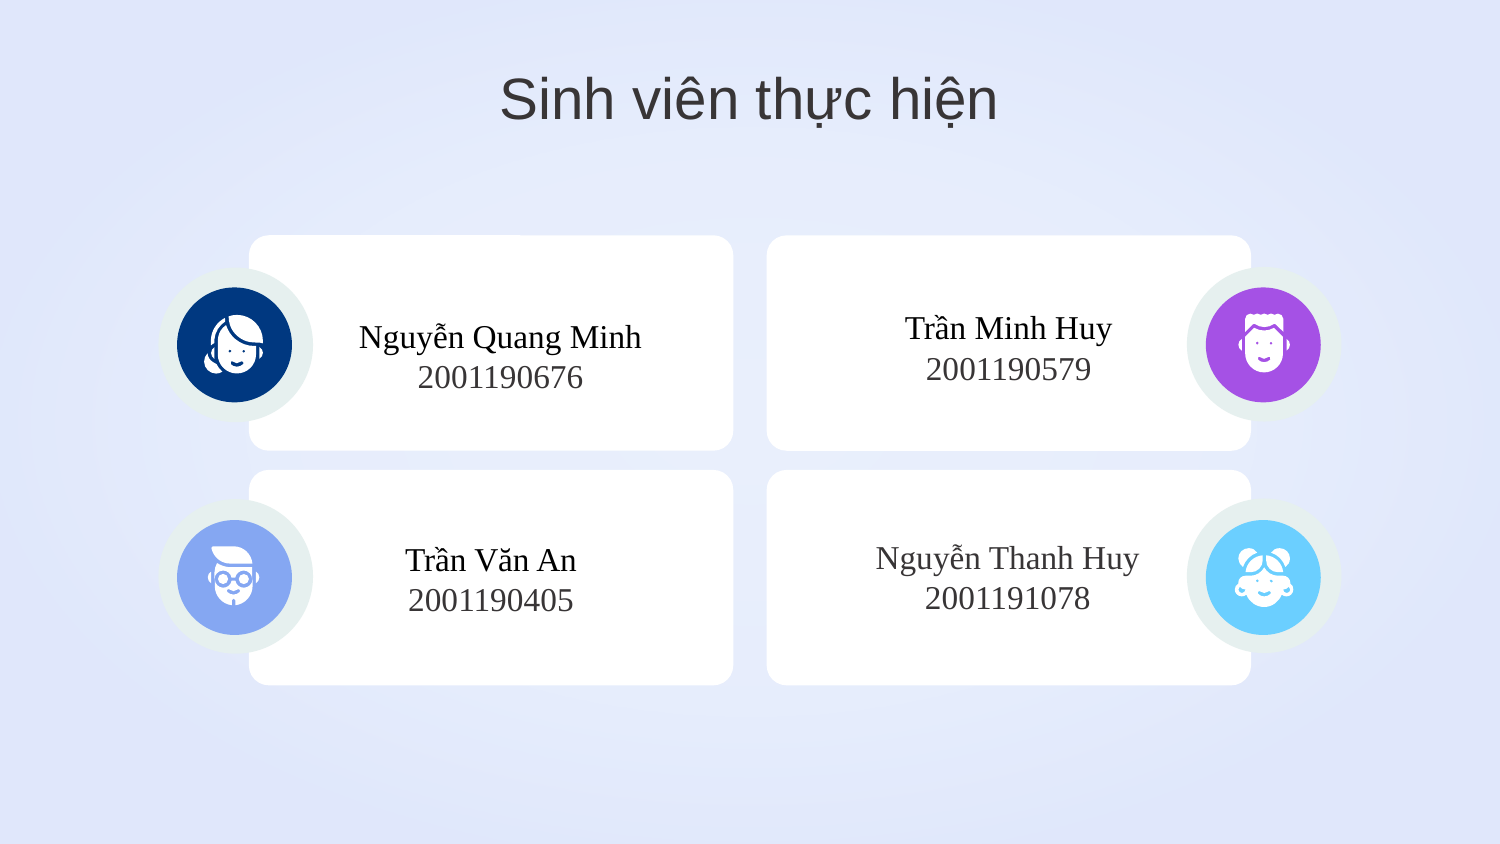

Sinh viên thực hiện

Trần Minh Huy
2001190579
Nguyễn Quang Minh
2001190676

Nguyễn Thanh Huy
2001191078
Trần Văn An
2001190405